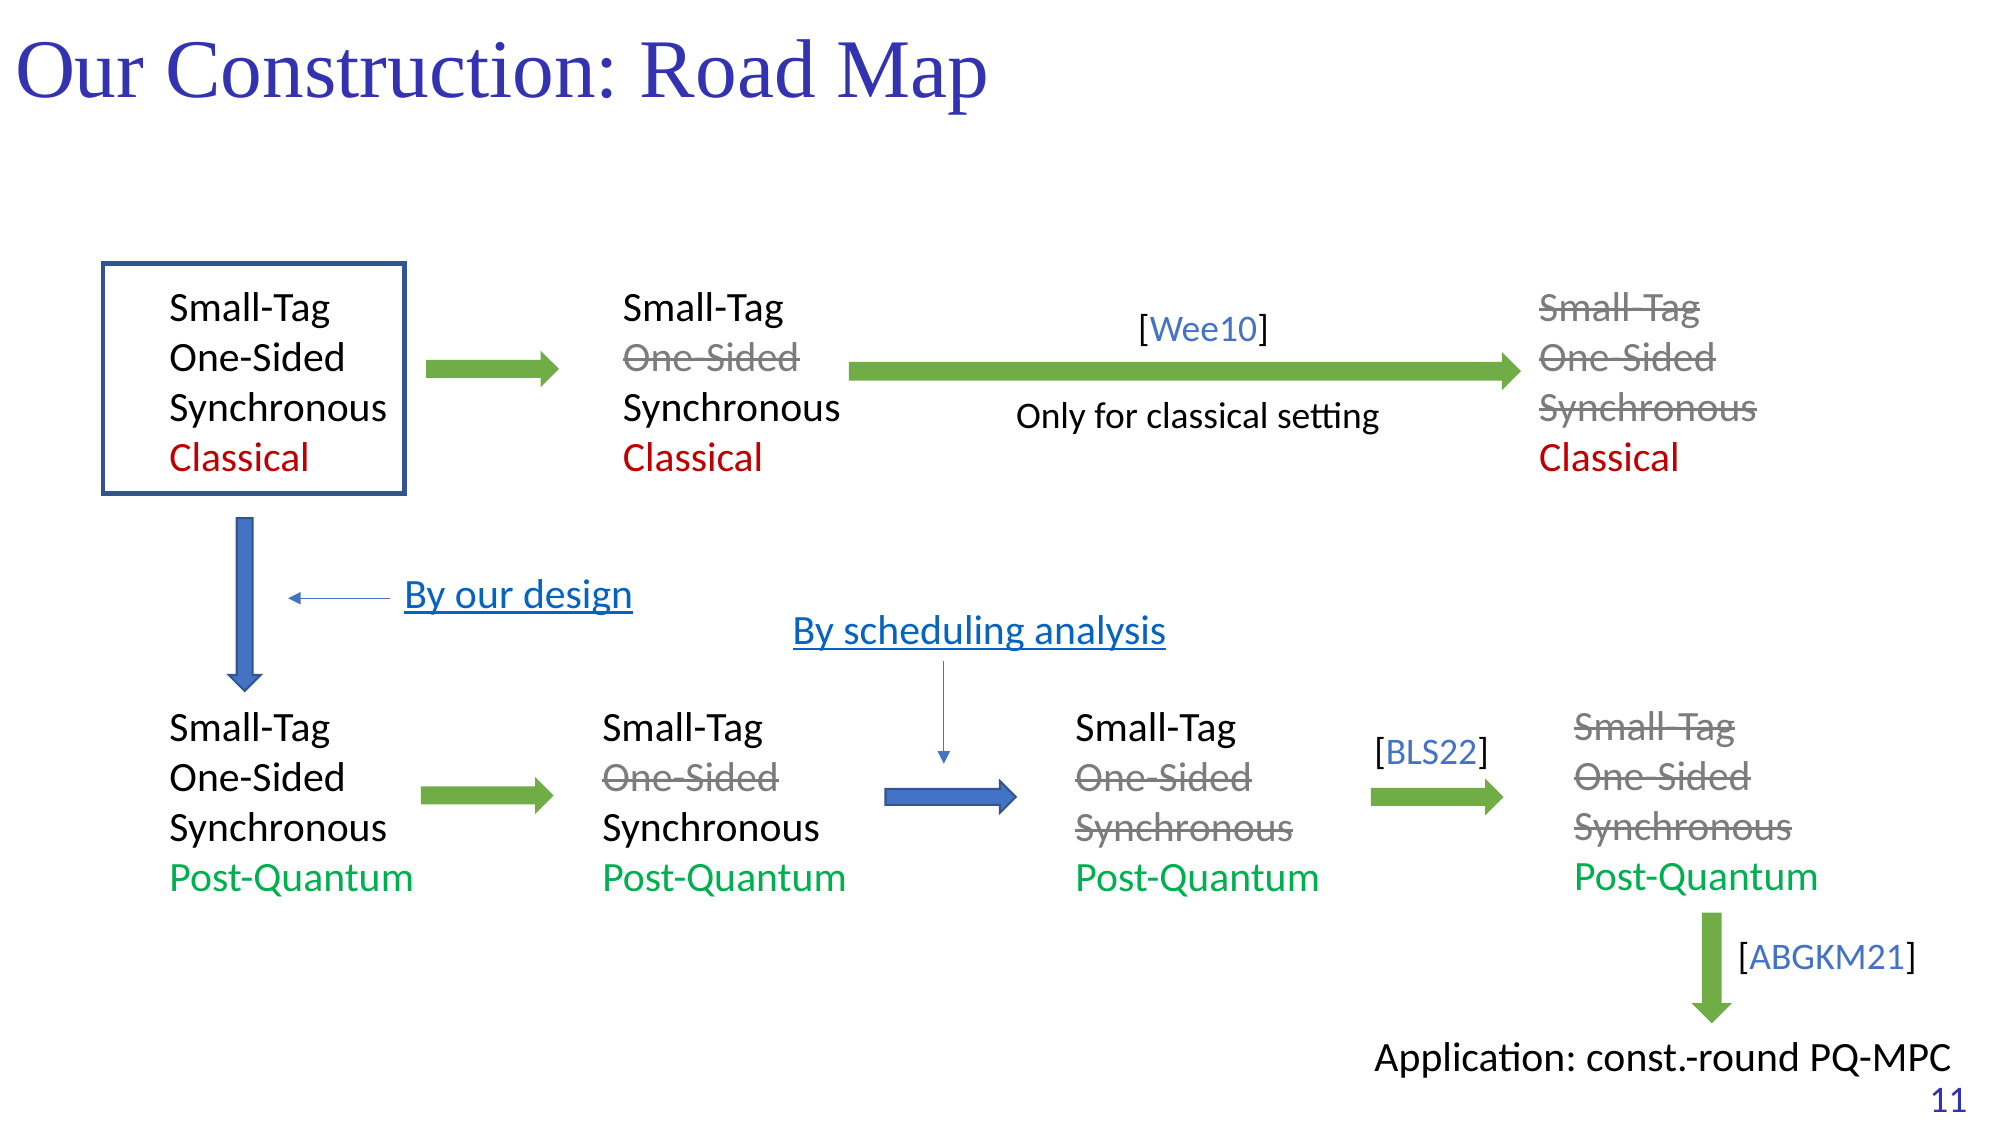

# Our Construction: Road Map

Small-Tag
One-Sided
Synchronous
Classical
Small-Tag
One-Sided
Synchronous
Classical
Small-Tag
One-Sided
Synchronous
Classical
[Wee10]

Only for classical setting
By our design

By scheduling analysis
Small-Tag
One-Sided
Synchronous
Post-Quantum
Small-Tag
One-Sided
Synchronous
Post-Quantum
Small-Tag
One-Sided
Synchronous
Post-Quantum
Small-Tag
One-Sided
Synchronous
Post-Quantum
[BLS22]

[ABGKM21]

Application: const.-round PQ-MPC